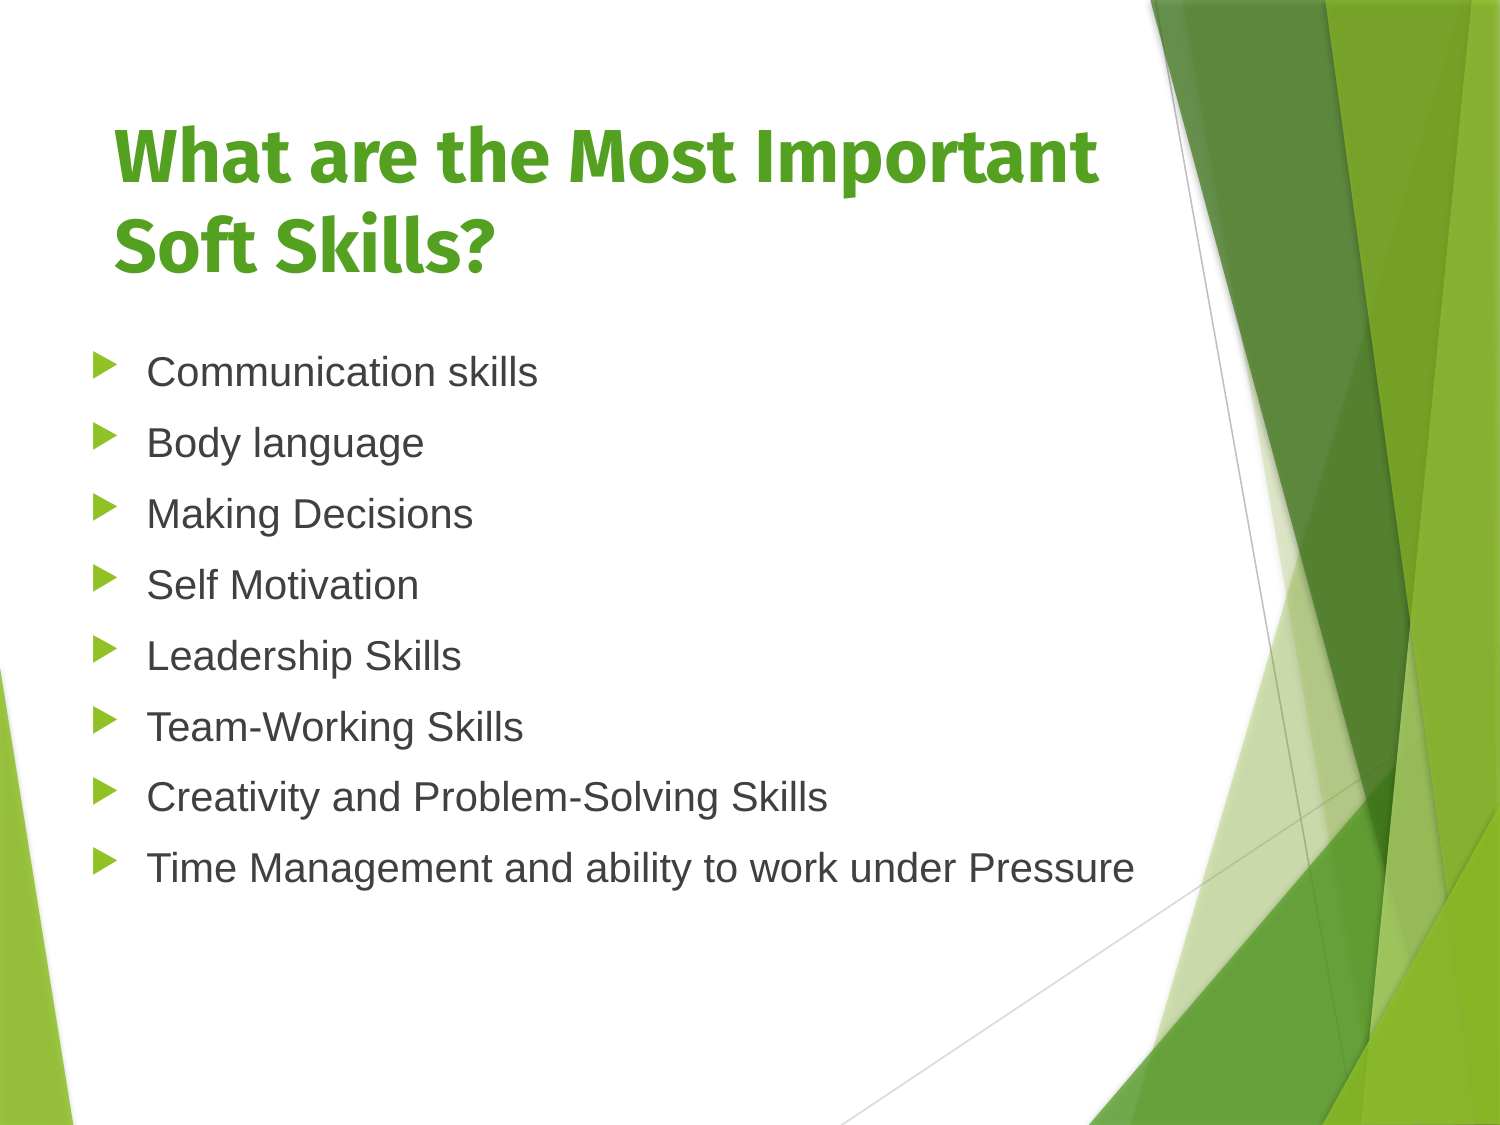

# What are the Most Important Soft Skills?
Communication skills
Body language
Making Decisions
Self Motivation
Leadership Skills
Team-Working Skills
Creativity and Problem-Solving Skills
Time Management and ability to work under Pressure